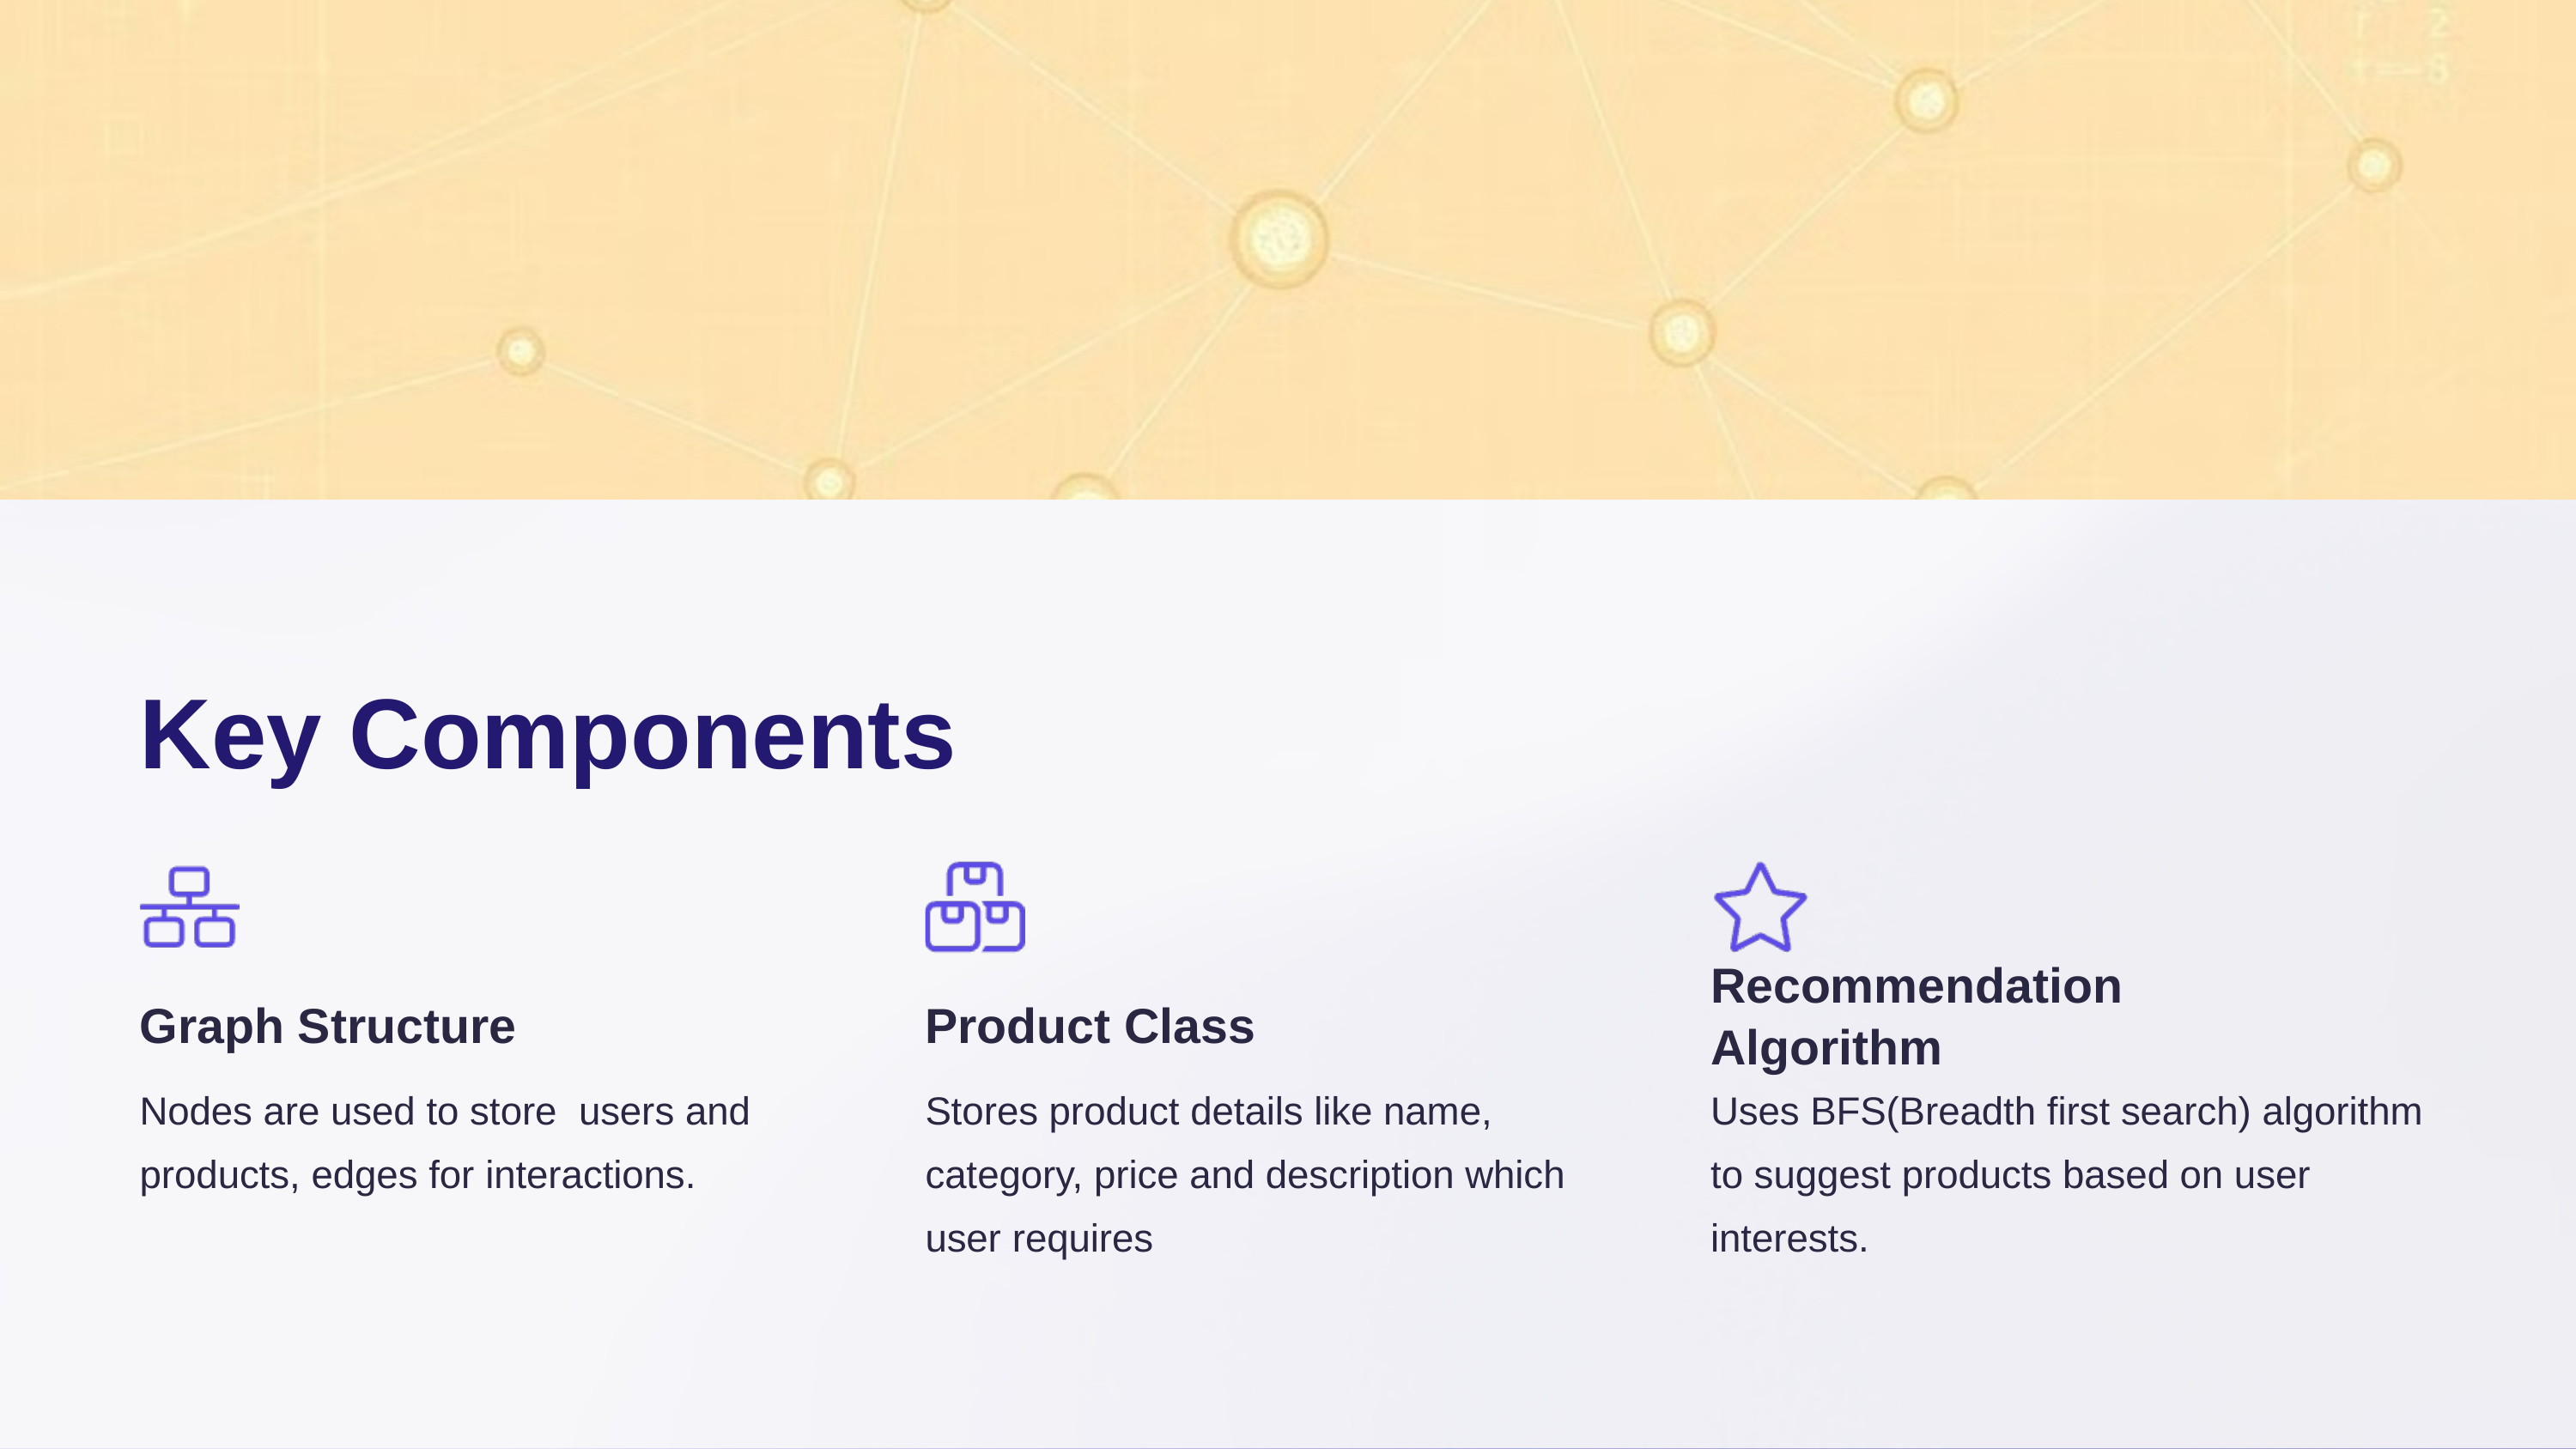

Key Components

Recommendation Algorithm
Graph Structure
Product Class
Nodes are used to store  users and products, edges for interactions.
Stores product details like name, category, price and description which user requires
Uses BFS(Breadth first search) algorithm to suggest products based on user interests.